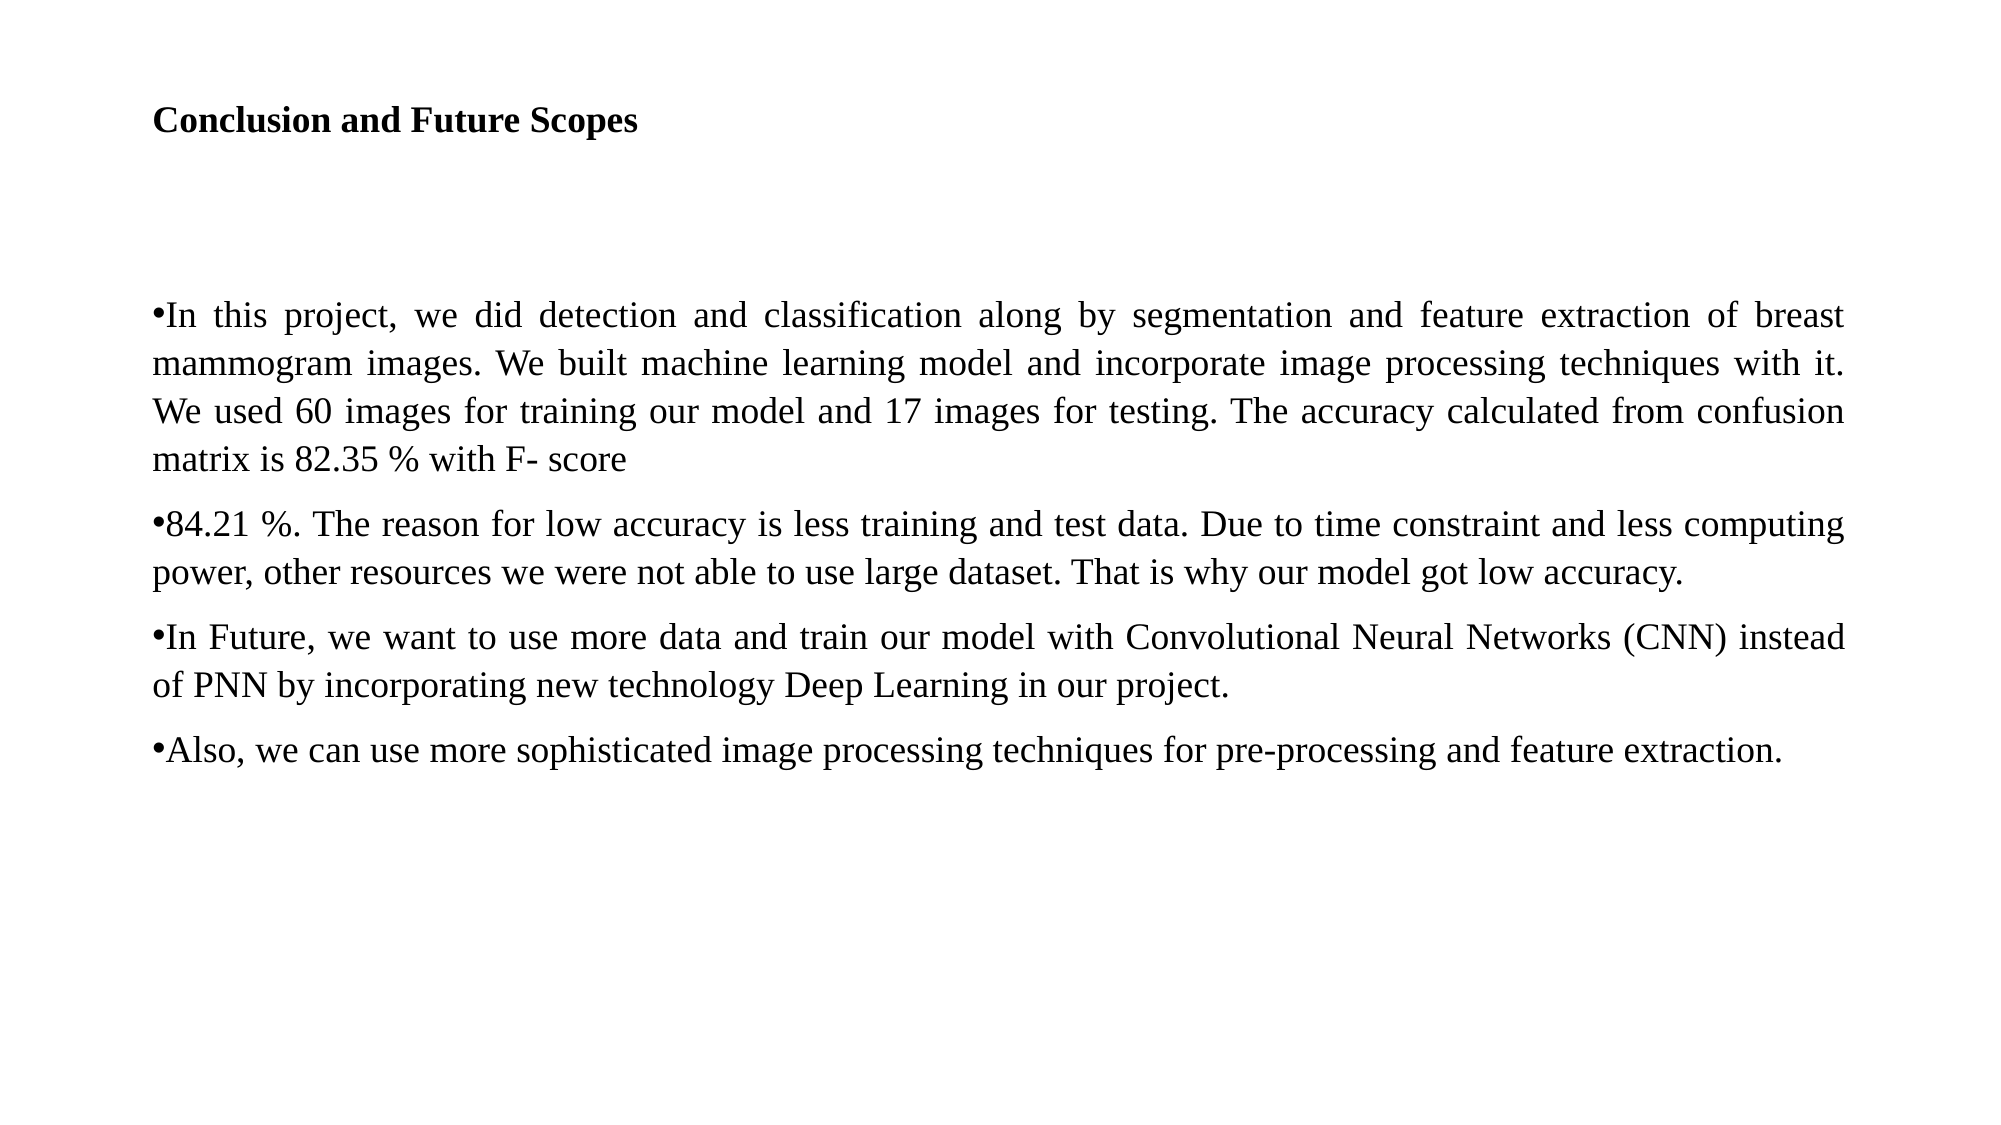

#
Conclusion and Future Scopes

In this project, we did detection and classification along by segmentation and feature extraction of breast mammogram images. We built machine learning model and incorporate image processing techniques with it. We used 60 images for training our model and 17 images for testing. The accuracy calculated from confusion matrix is 82.35 % with F- score
84.21 %. The reason for low accuracy is less training and test data. Due to time constraint and less computing power, other resources we were not able to use large dataset. That is why our model got low accuracy.
In Future, we want to use more data and train our model with Convolutional Neural Networks (CNN) instead of PNN by incorporating new technology Deep Learning in our project.
Also, we can use more sophisticated image processing techniques for pre-processing and feature extraction.